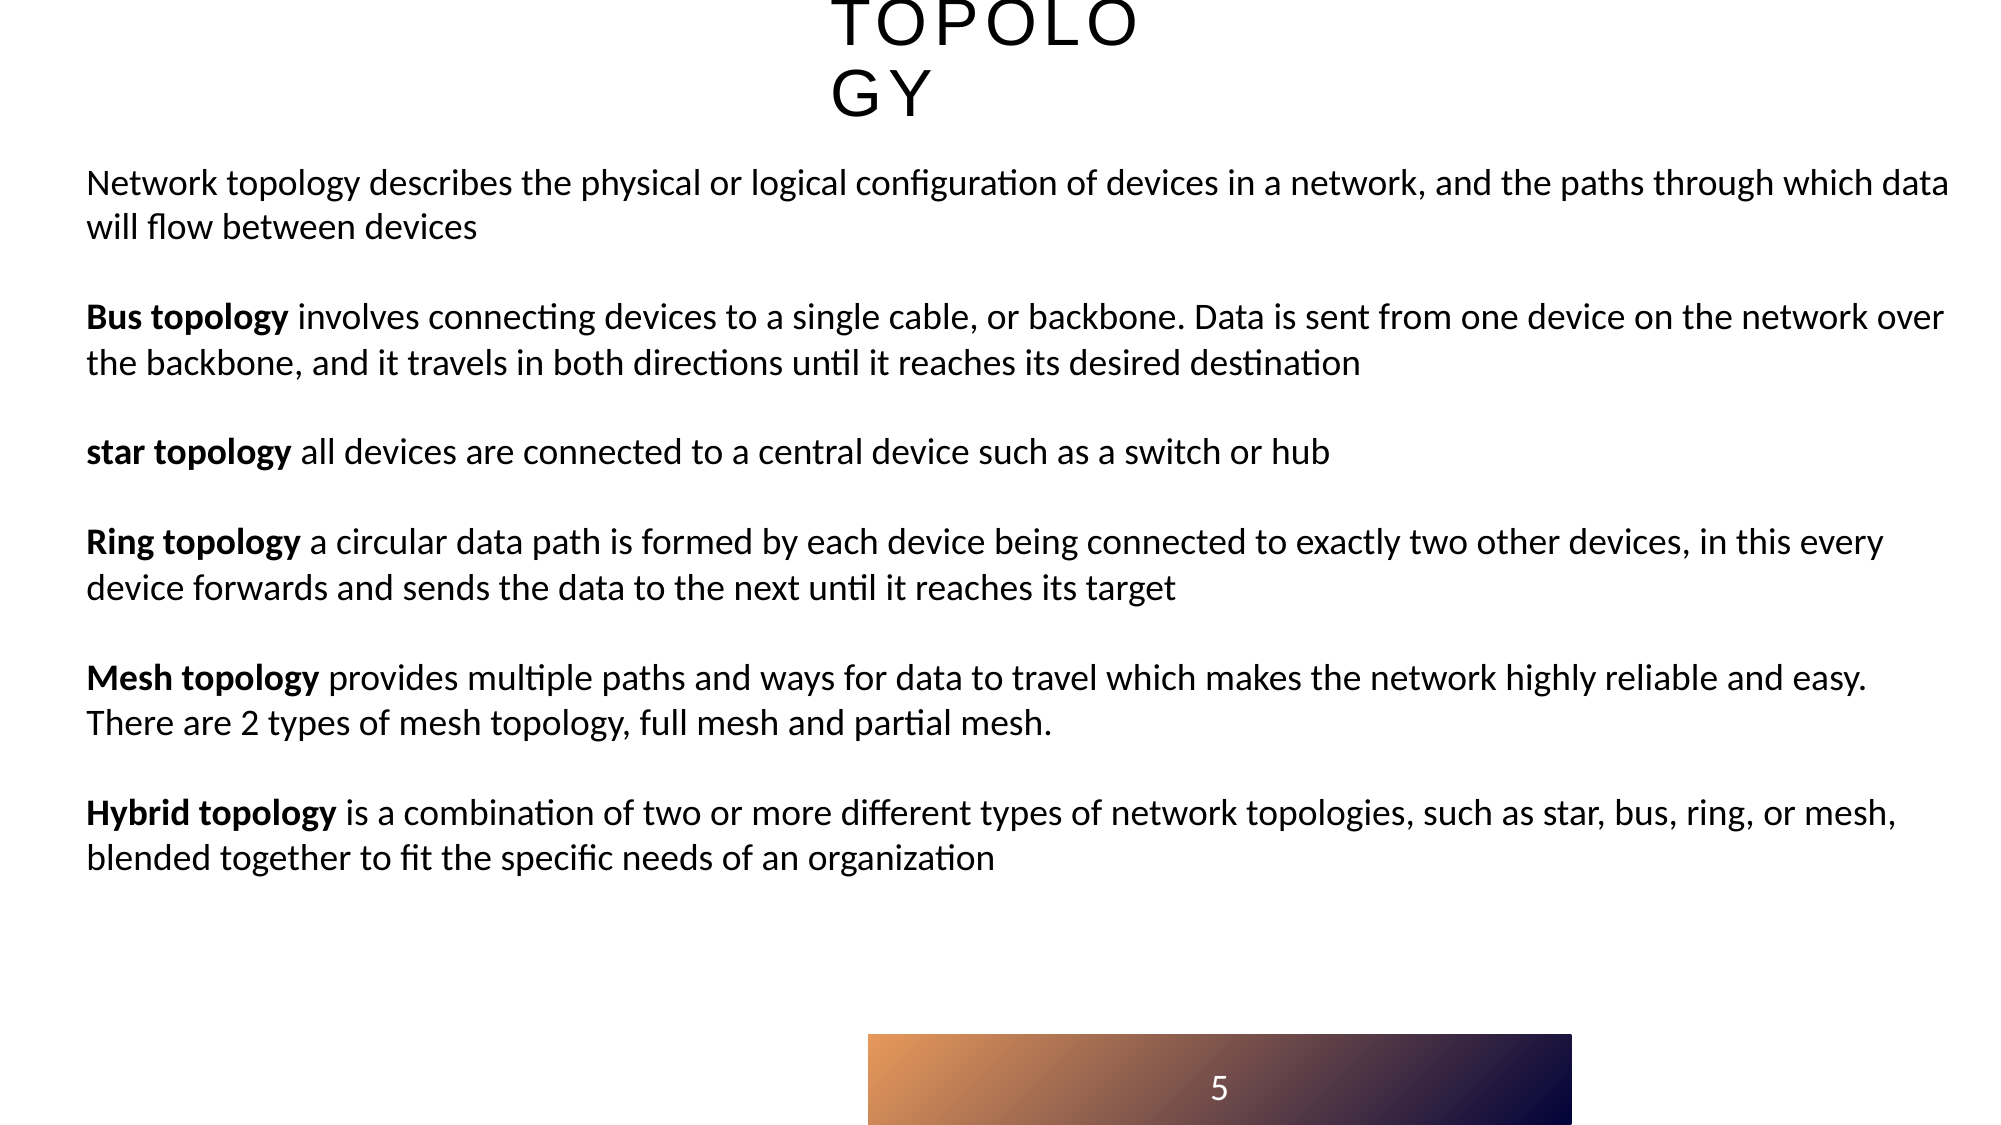

# Topology
Network topology describes the physical or logical configuration of devices in a network, and the paths through which data will flow between devices

Bus topology involves connecting devices to a single cable, or backbone. Data is sent from one device on the network over the backbone, and it travels in both directions until it reaches its desired destination

star topology all devices are connected to a central device such as a switch or hub

Ring topology a circular data path is formed by each device being connected to exactly two other devices, in this every device forwards and sends the data to the next until it reaches its target

Mesh topology provides multiple paths and ways for data to travel which makes the network highly reliable and easy. There are 2 types of mesh topology, full mesh and partial mesh.

Hybrid topology is a combination of two or more different types of network topologies, such as star, bus, ring, or mesh, blended together to fit the specific needs of an organization

5